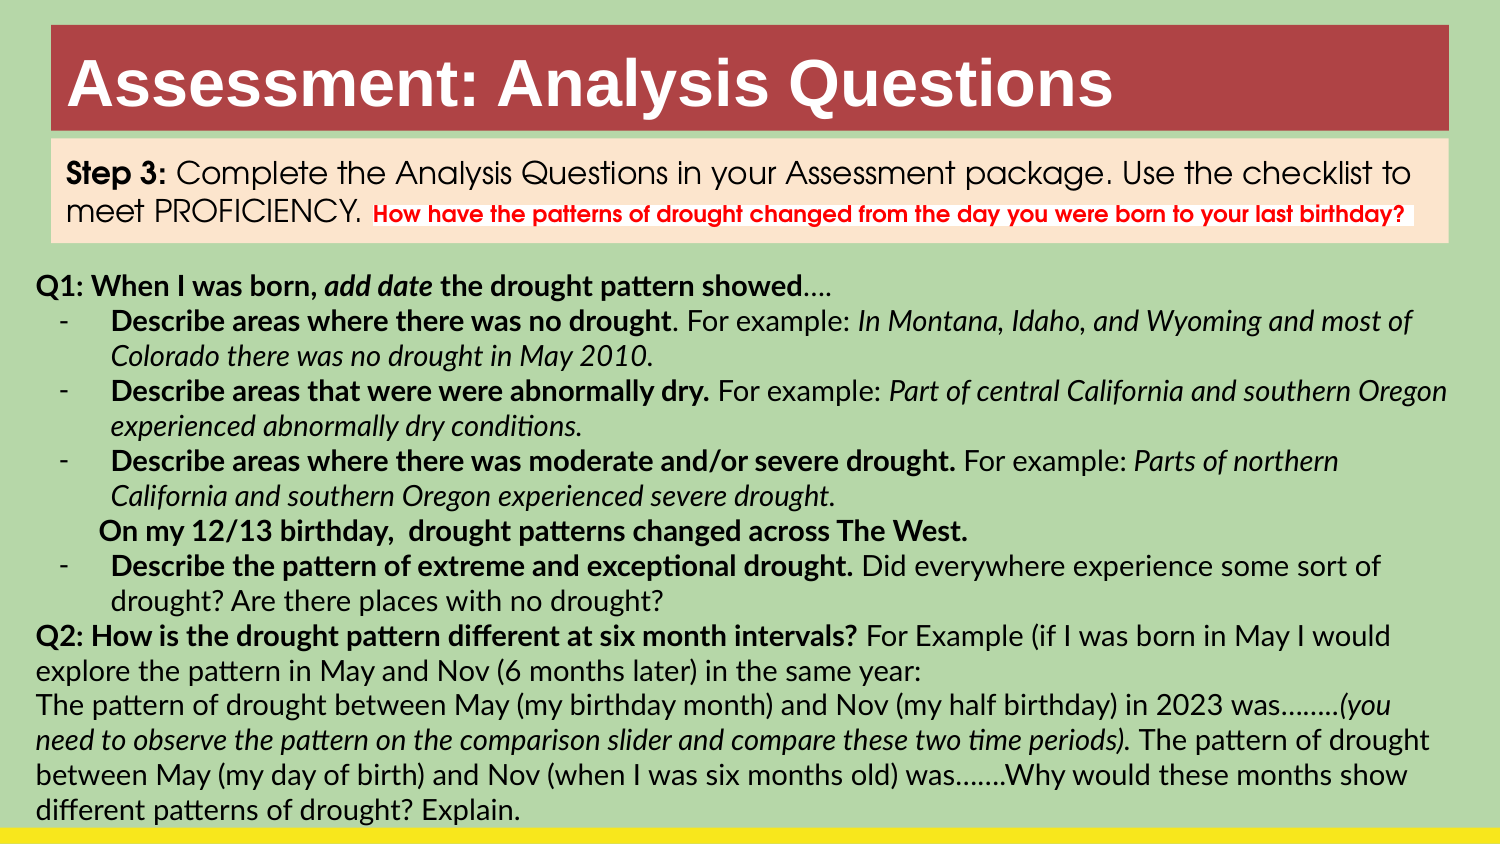

# Assessment: Analysis Questions
Step 3: Complete the Analysis Questions in your Assessment package. Use the checklist to meet PROFICIENCY. How have the patterns of drought changed from the day you were born to your last birthday?
Q1: When I was born, add date the drought pattern showed….
Describe areas where there was no drought. For example: In Montana, Idaho, and Wyoming and most of Colorado there was no drought in May 2010.
Describe areas that were were abnormally dry. For example: Part of central California and southern Oregon experienced abnormally dry conditions.
Describe areas where there was moderate and/or severe drought. For example: Parts of northern California and southern Oregon experienced severe drought.
         On my 12/13 birthday,  drought patterns changed across The West.
Describe the pattern of extreme and exceptional drought. Did everywhere experience some sort of drought? Are there places with no drought?
Q2: How is the drought pattern different at six month intervals? For Example (if I was born in May I would explore the pattern in May and Nov (6 months later) in the same year:
The pattern of drought between May (my birthday month) and Nov (my half birthday) in 2023 was……..(you need to observe the pattern on the comparison slider and compare these two time periods). The pattern of drought between May (my day of birth) and Nov (when I was six months old) was…….Why would these months show different patterns of drought? Explain.